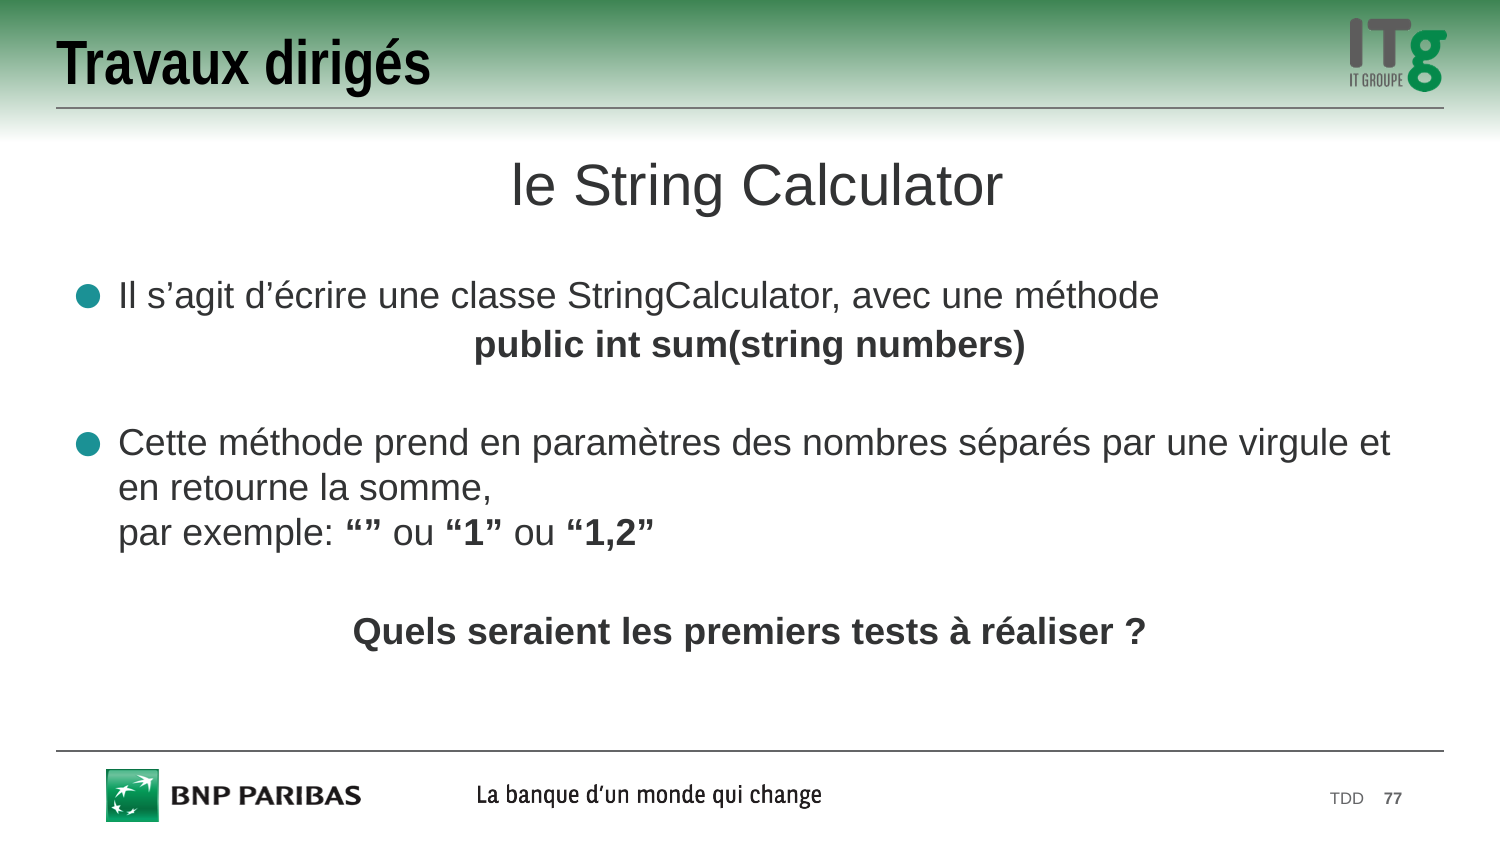

# Travaux dirigés
 le String Calculator

Il s’agit d’écrire une classe StringCalculator, avec une méthode
public int sum(string numbers)

Cette méthode prend en paramètres des nombres séparés par une virgule et en retourne la somme,
par exemple: “” ou “1” ou “1,2”

Quels seraient les premiers tests à réaliser ?
TDD
77